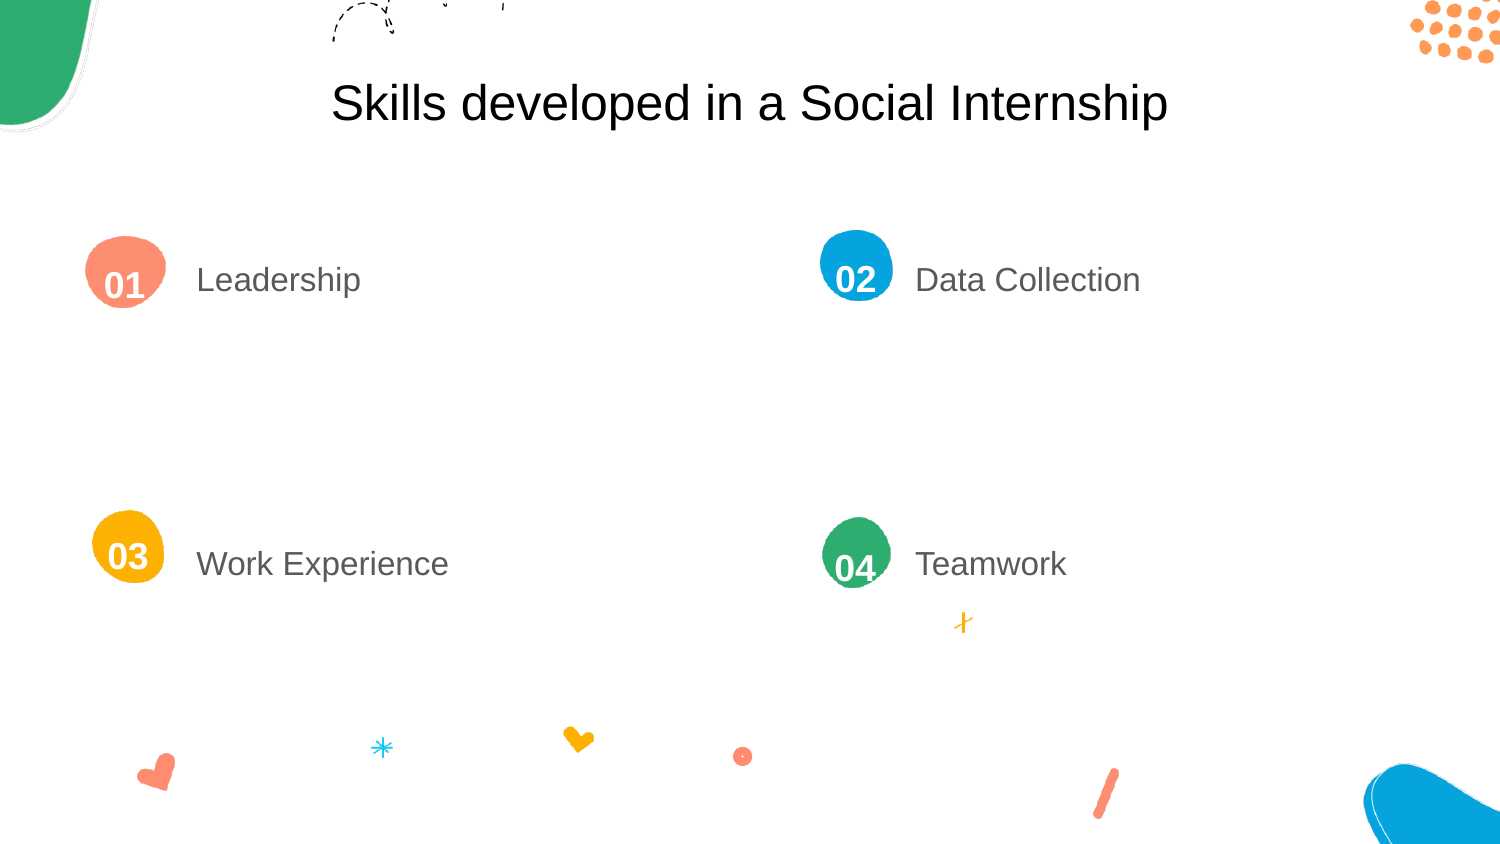

# Skills developed in a Social Internship
Leadership
Data Collection
Work Experience
Teamwork